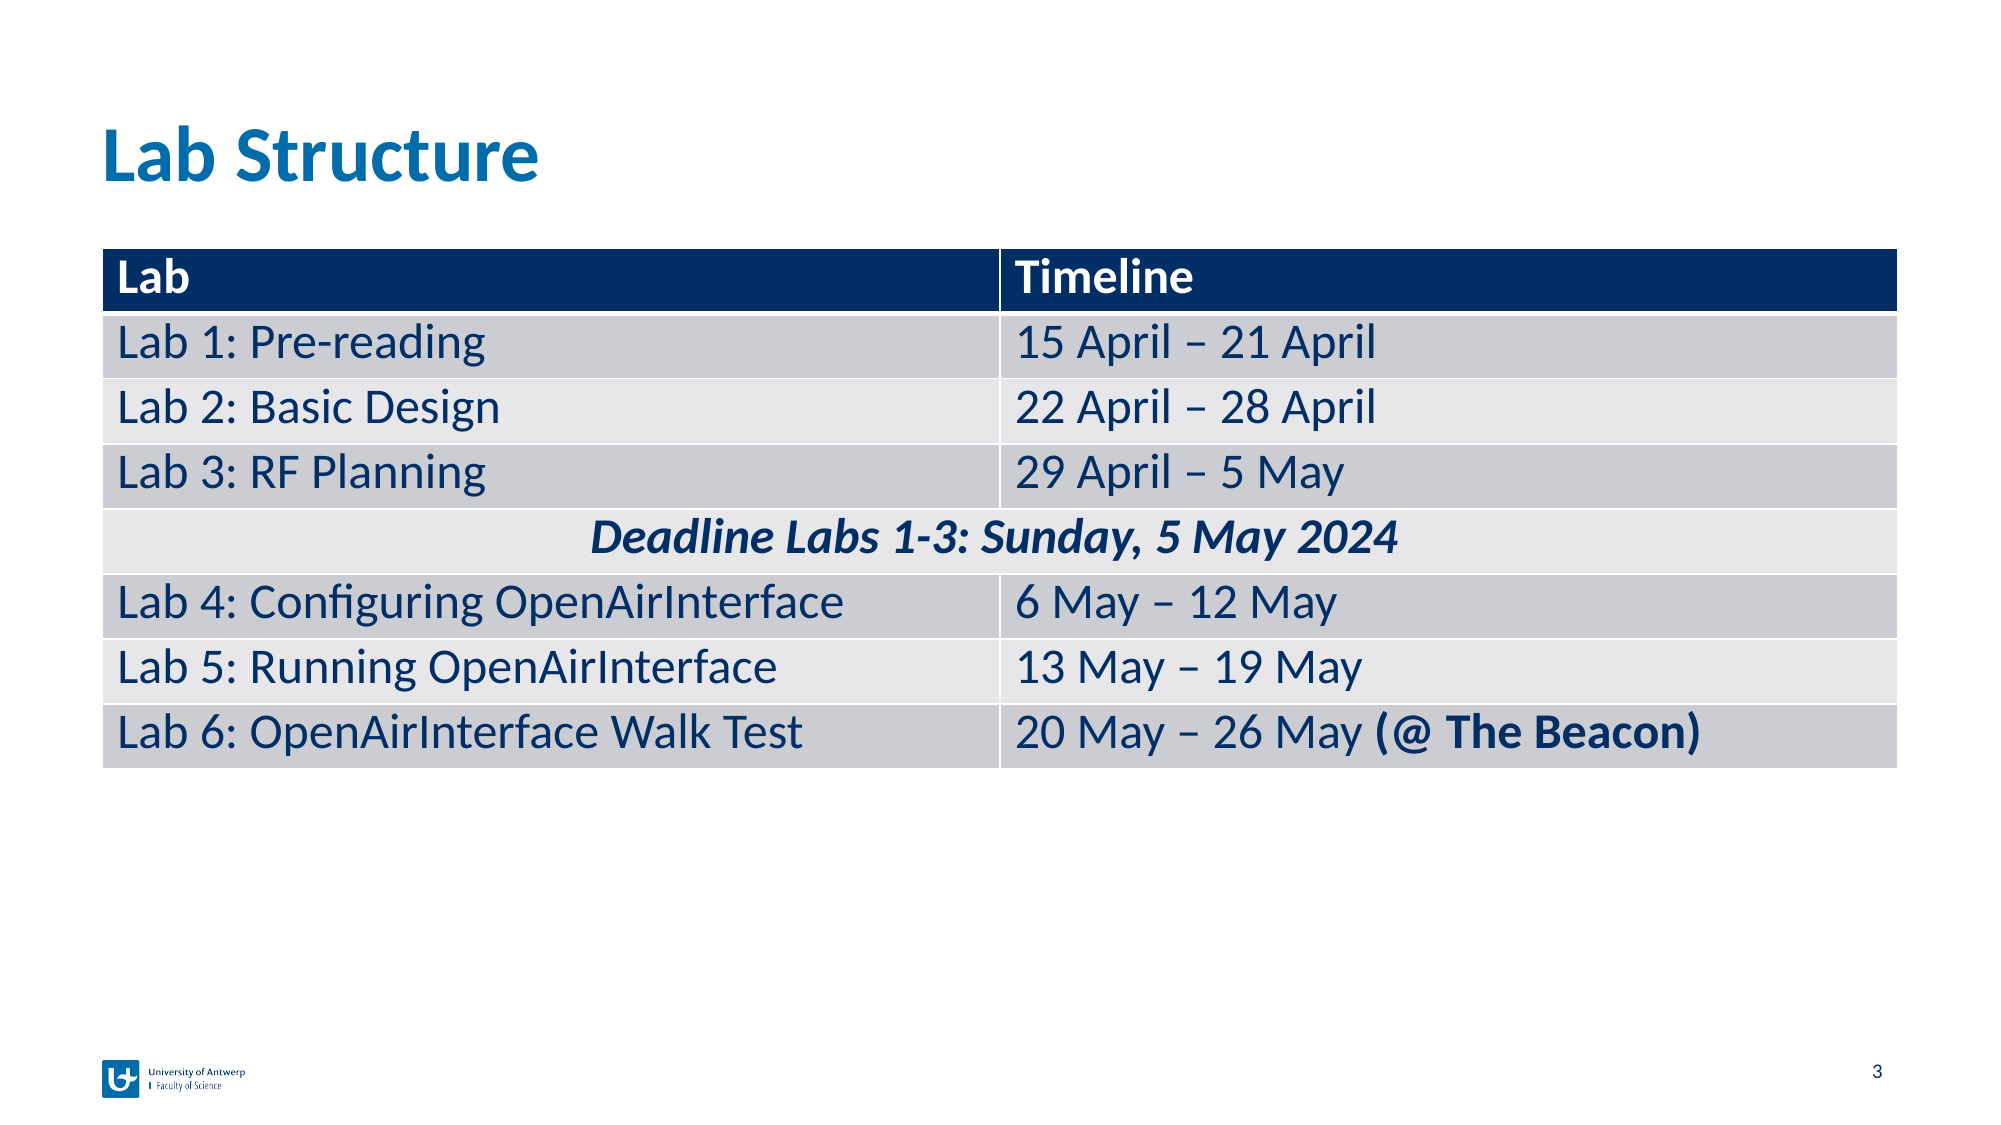

# Lab Structure
| Lab | Timeline |
| --- | --- |
| Lab 1: Pre-reading | 15 April – 21 April |
| Lab 2: Basic Design | 22 April – 28 April |
| Lab 3: RF Planning | 29 April – 5 May |
| Deadline Labs 1-3: Sunday, 5 May 2024 |  |
| Lab 4: Configuring OpenAirInterface | 6 May – 12 May |
| Lab 5: Running OpenAirInterface | 13 May – 19 May |
| Lab 6: OpenAirInterface Walk Test | 20 May – 26 May (@ The Beacon) |

3